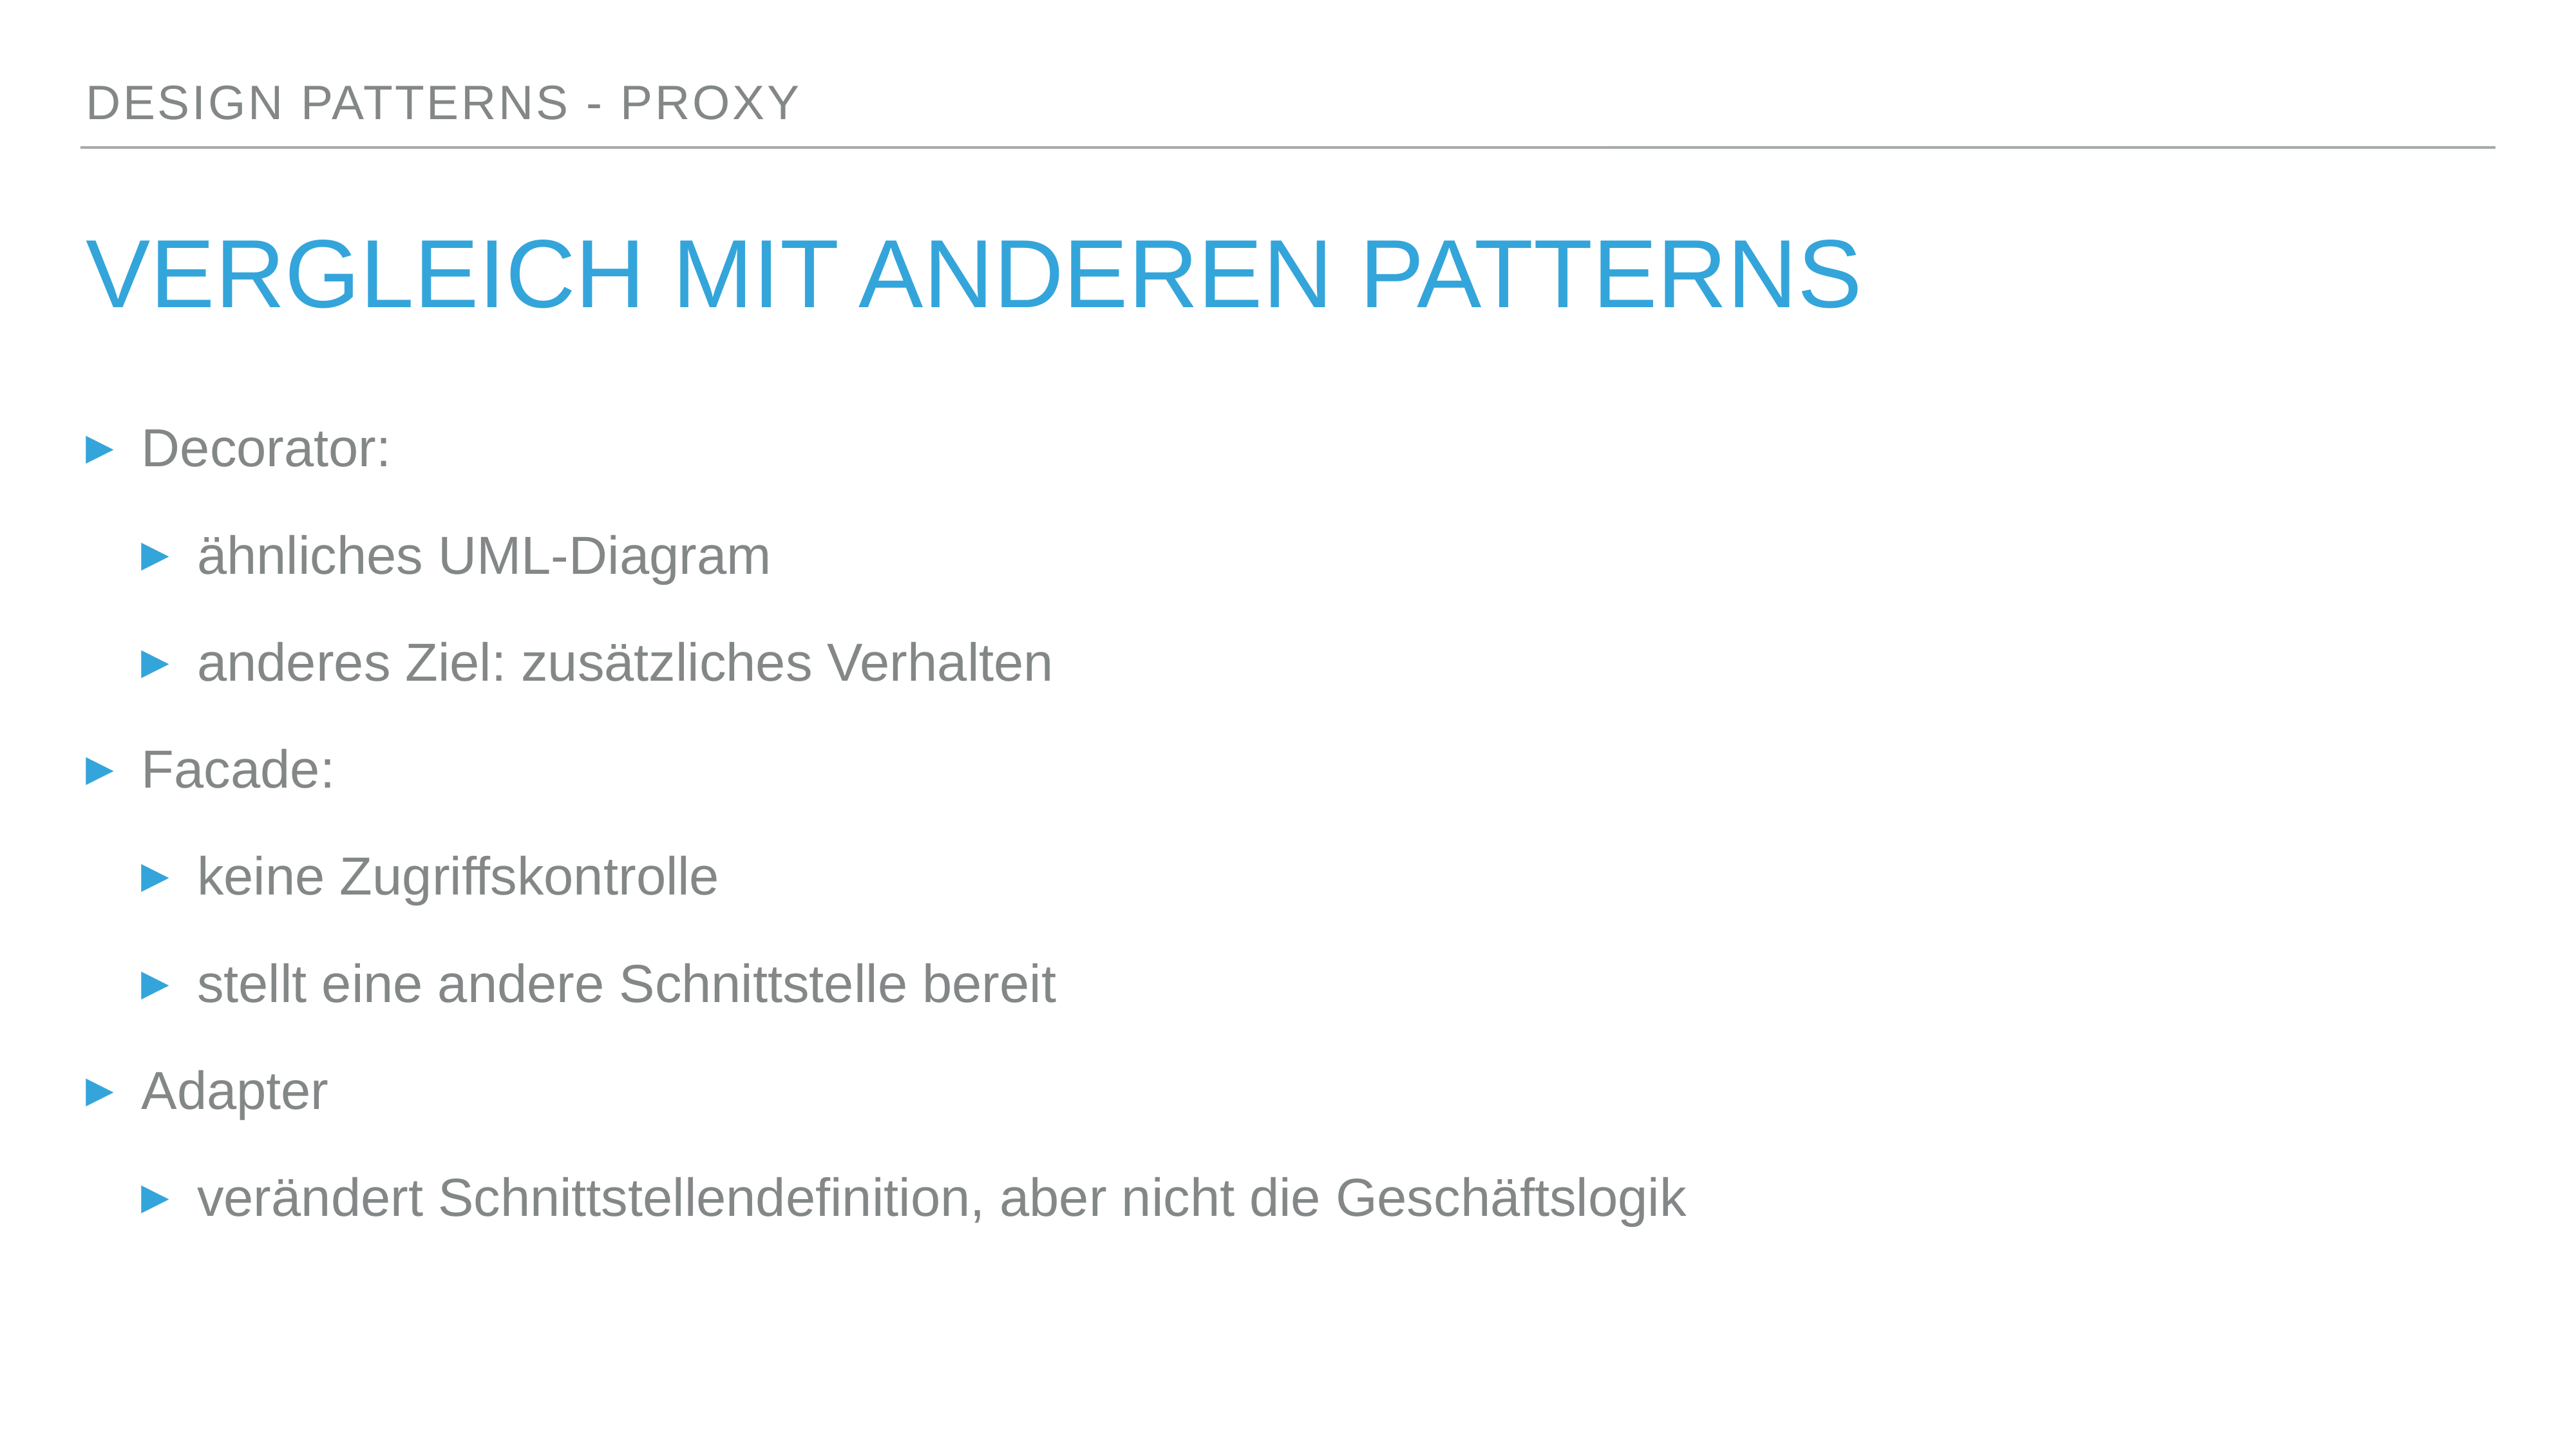

design patterns - proxy
# vergleich mit anderen patterns
Decorator:
ähnliches UML-Diagram
anderes Ziel: zusätzliches Verhalten
Facade:
keine Zugriffskontrolle
stellt eine andere Schnittstelle bereit
Adapter
verändert Schnittstellendefinition, aber nicht die Geschäftslogik